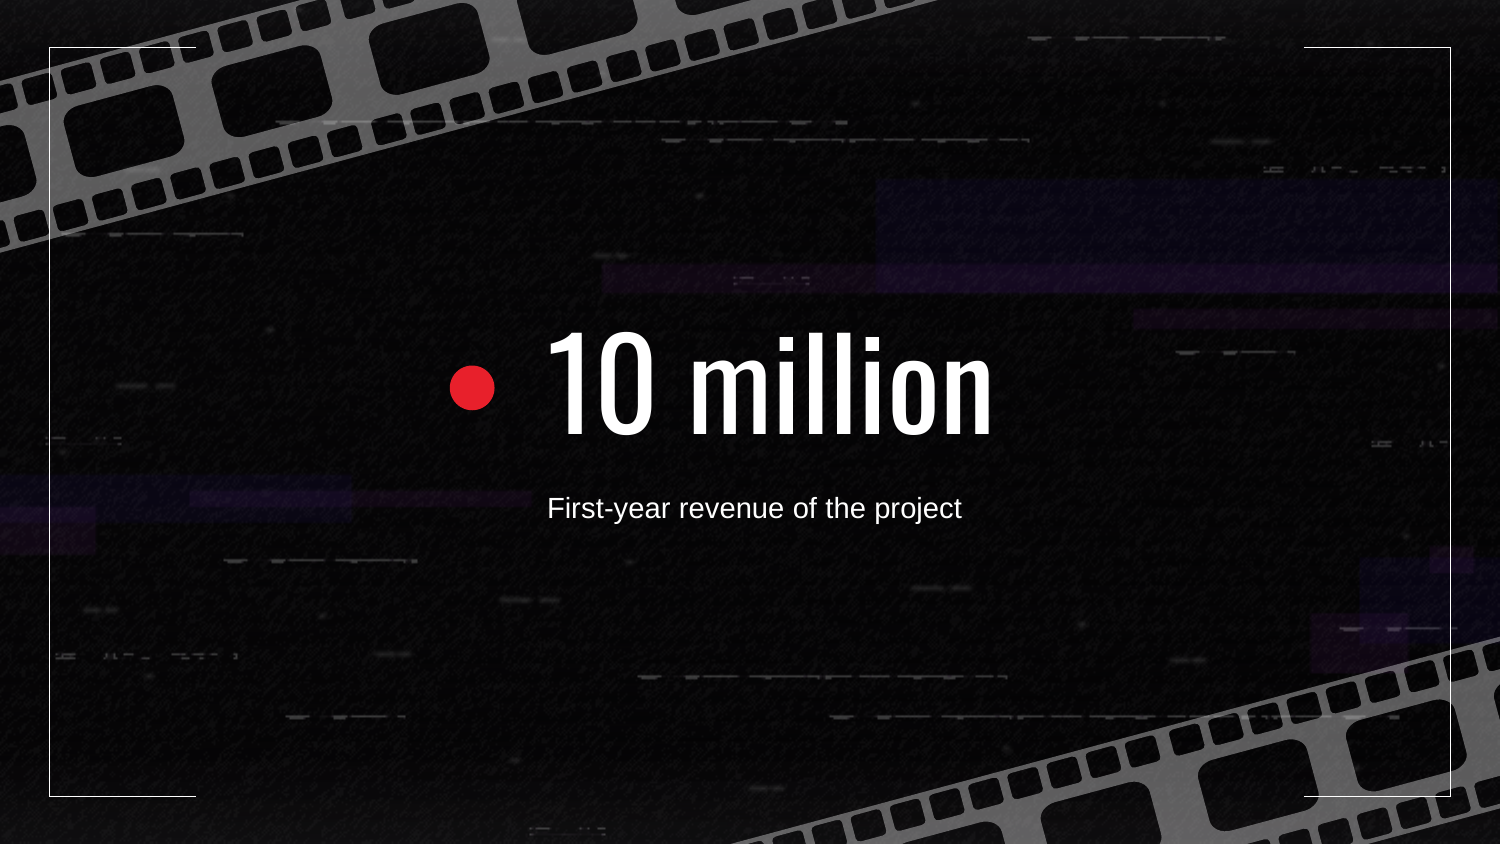

# 10 million

First-year revenue of the project